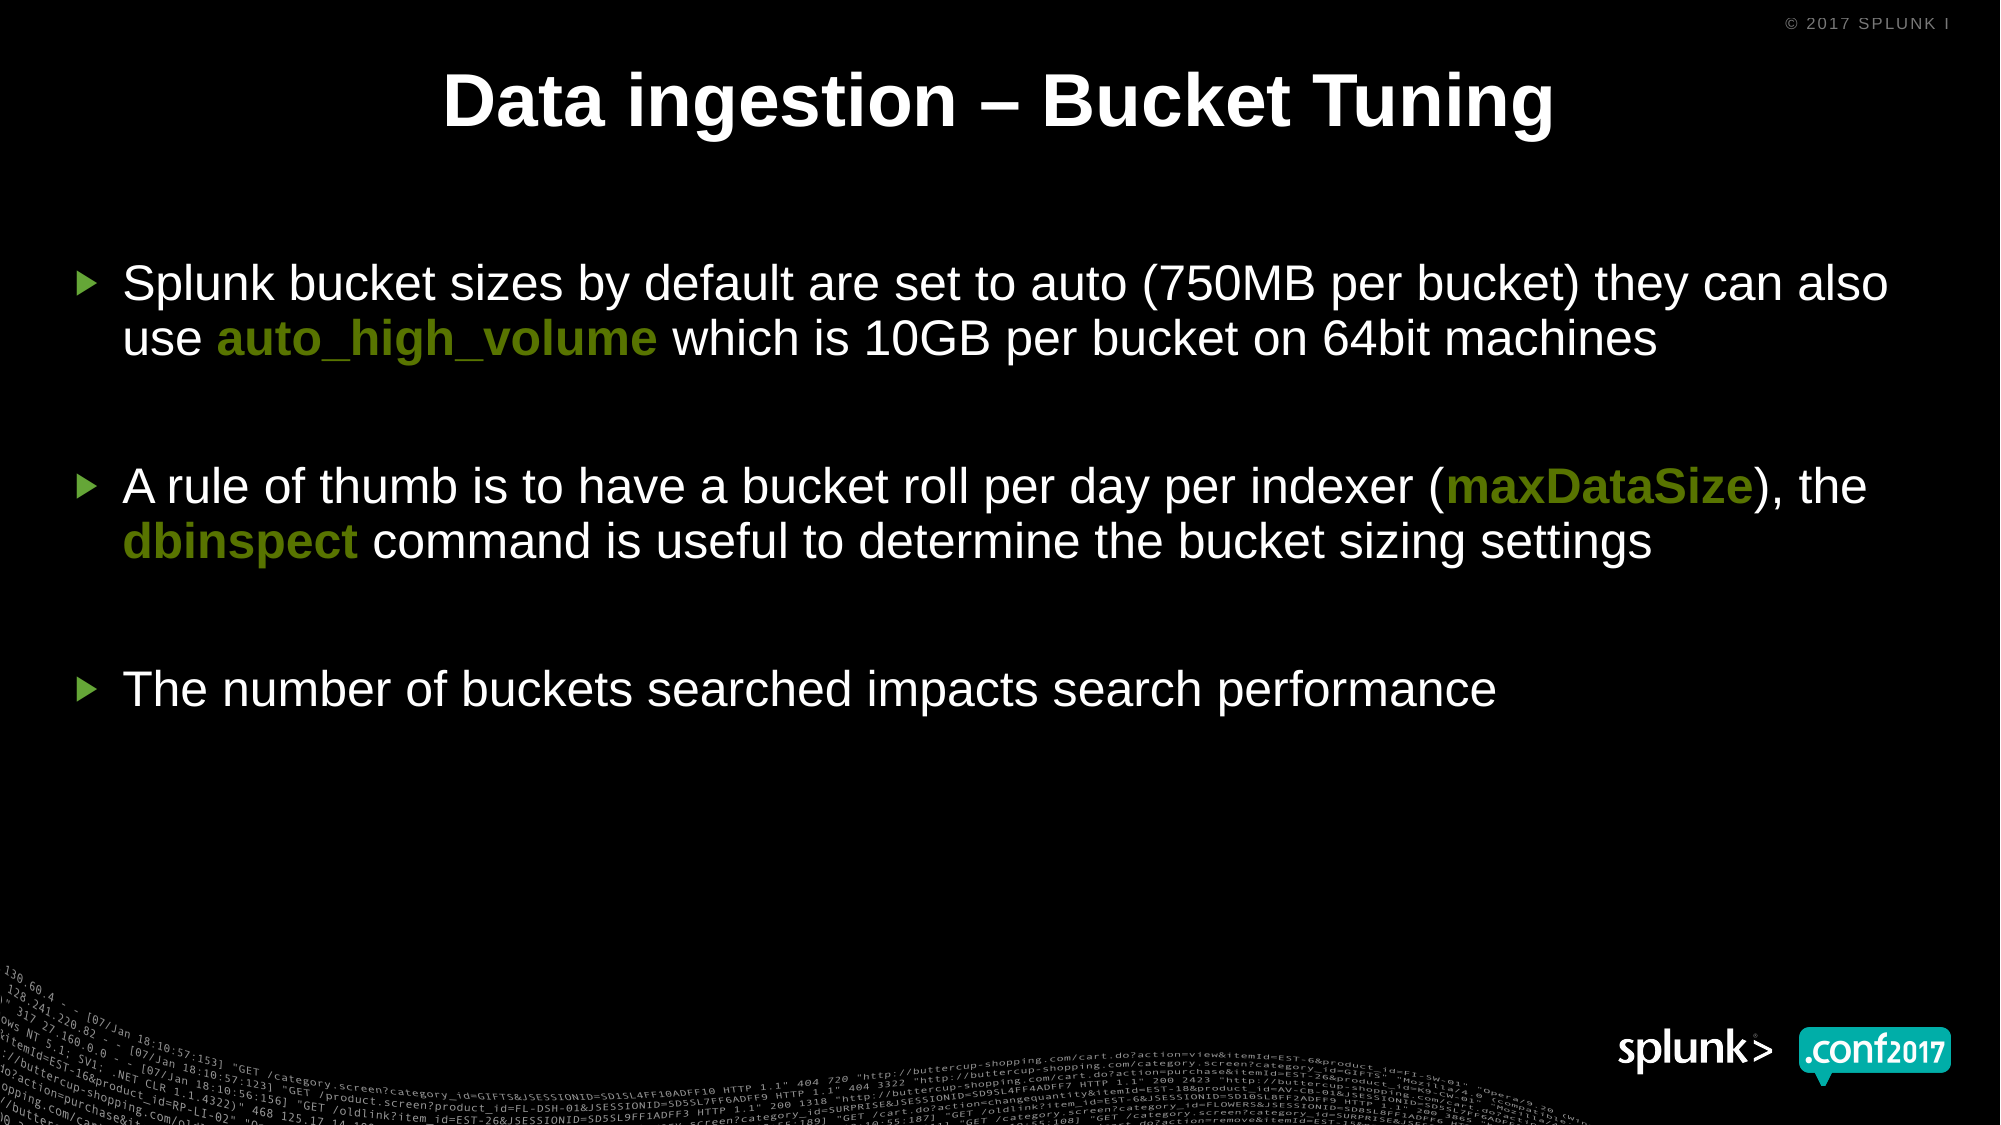

# Data ingestion – Bucket Tuning
Splunk bucket sizes by default are set to auto (750MB per bucket) they can also use auto_high_volume which is 10GB per bucket on 64bit machines

A rule of thumb is to have a bucket roll per day per indexer (maxDataSize), the dbinspect command is useful to determine the bucket sizing settings

The number of buckets searched impacts search performance